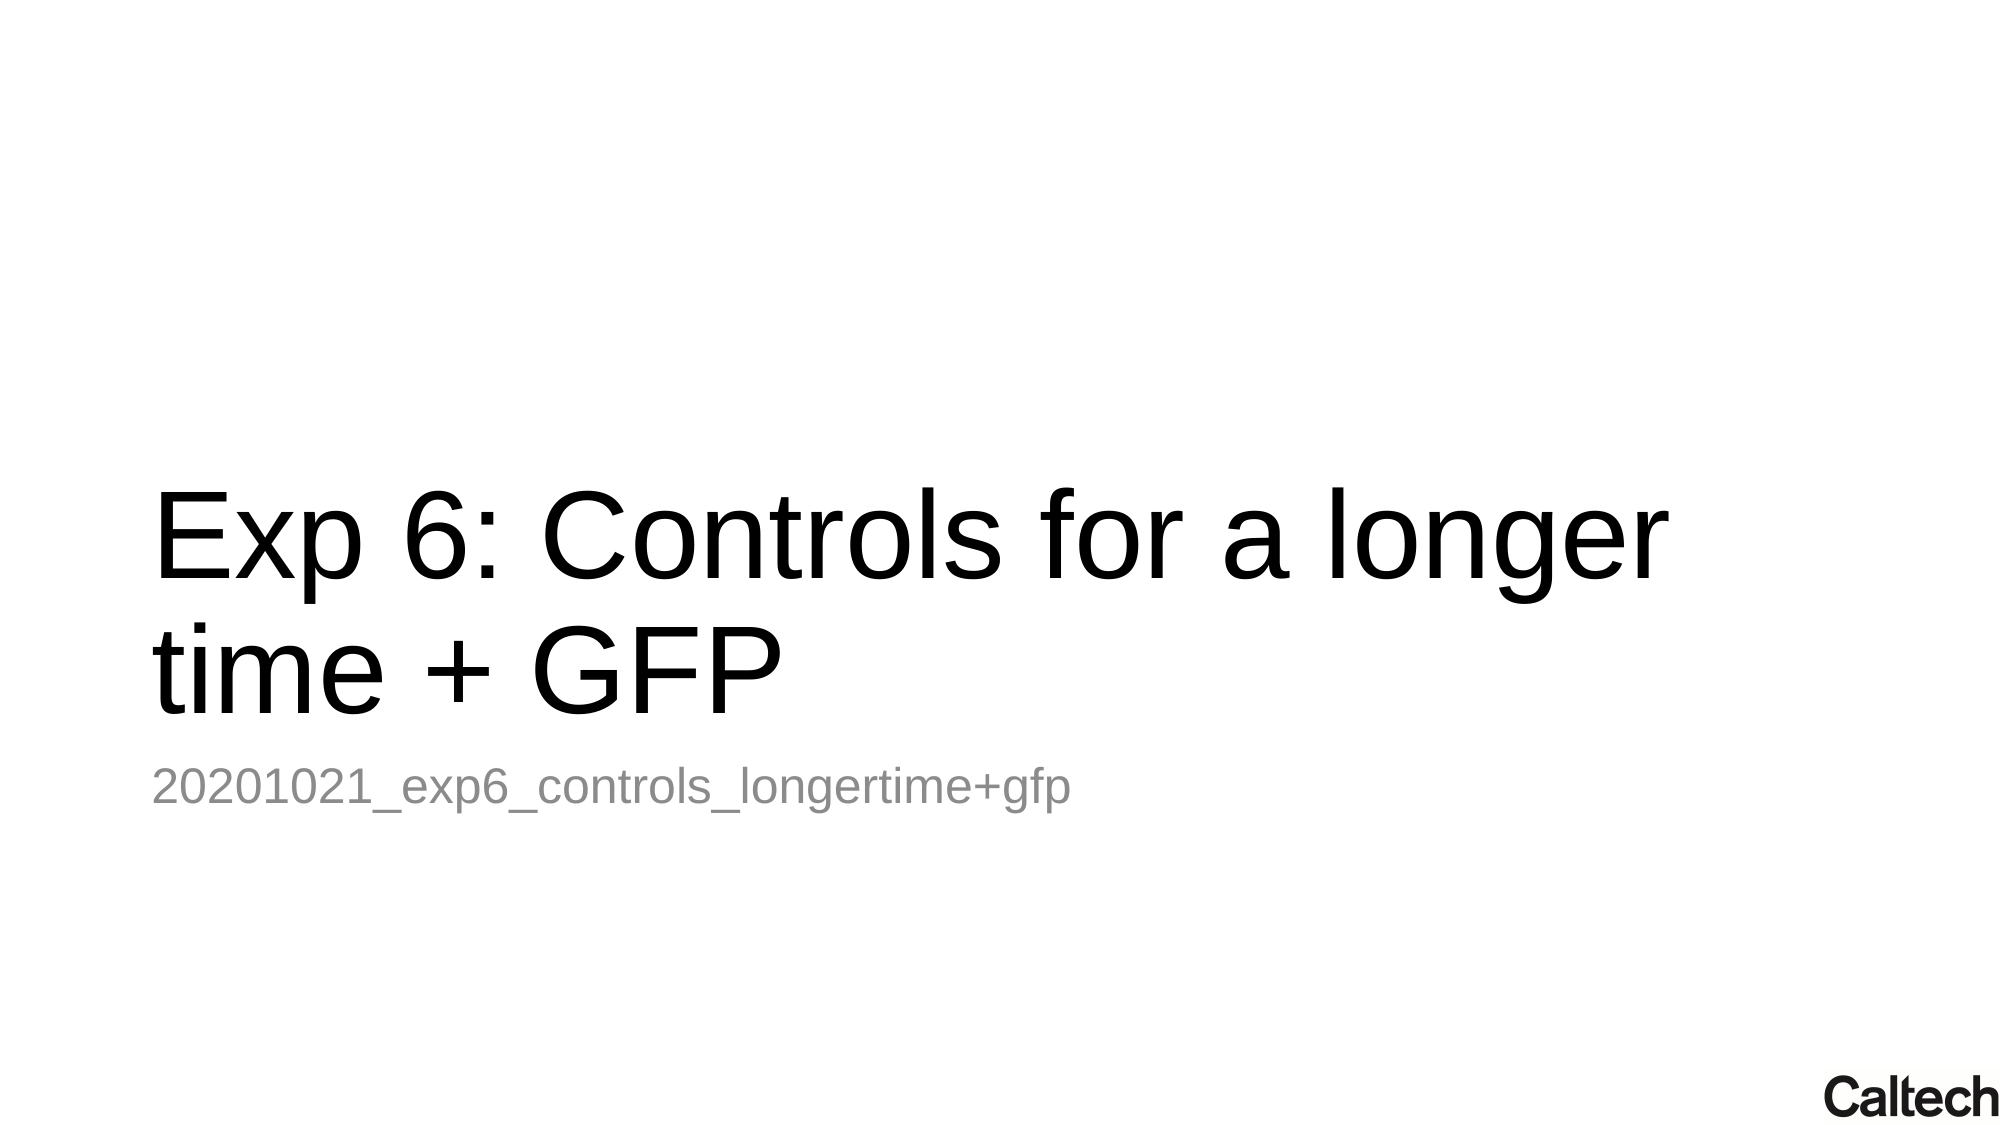

# Exp 6: Controls for a longer time + GFP
20201021_exp6_controls_longertime+gfp